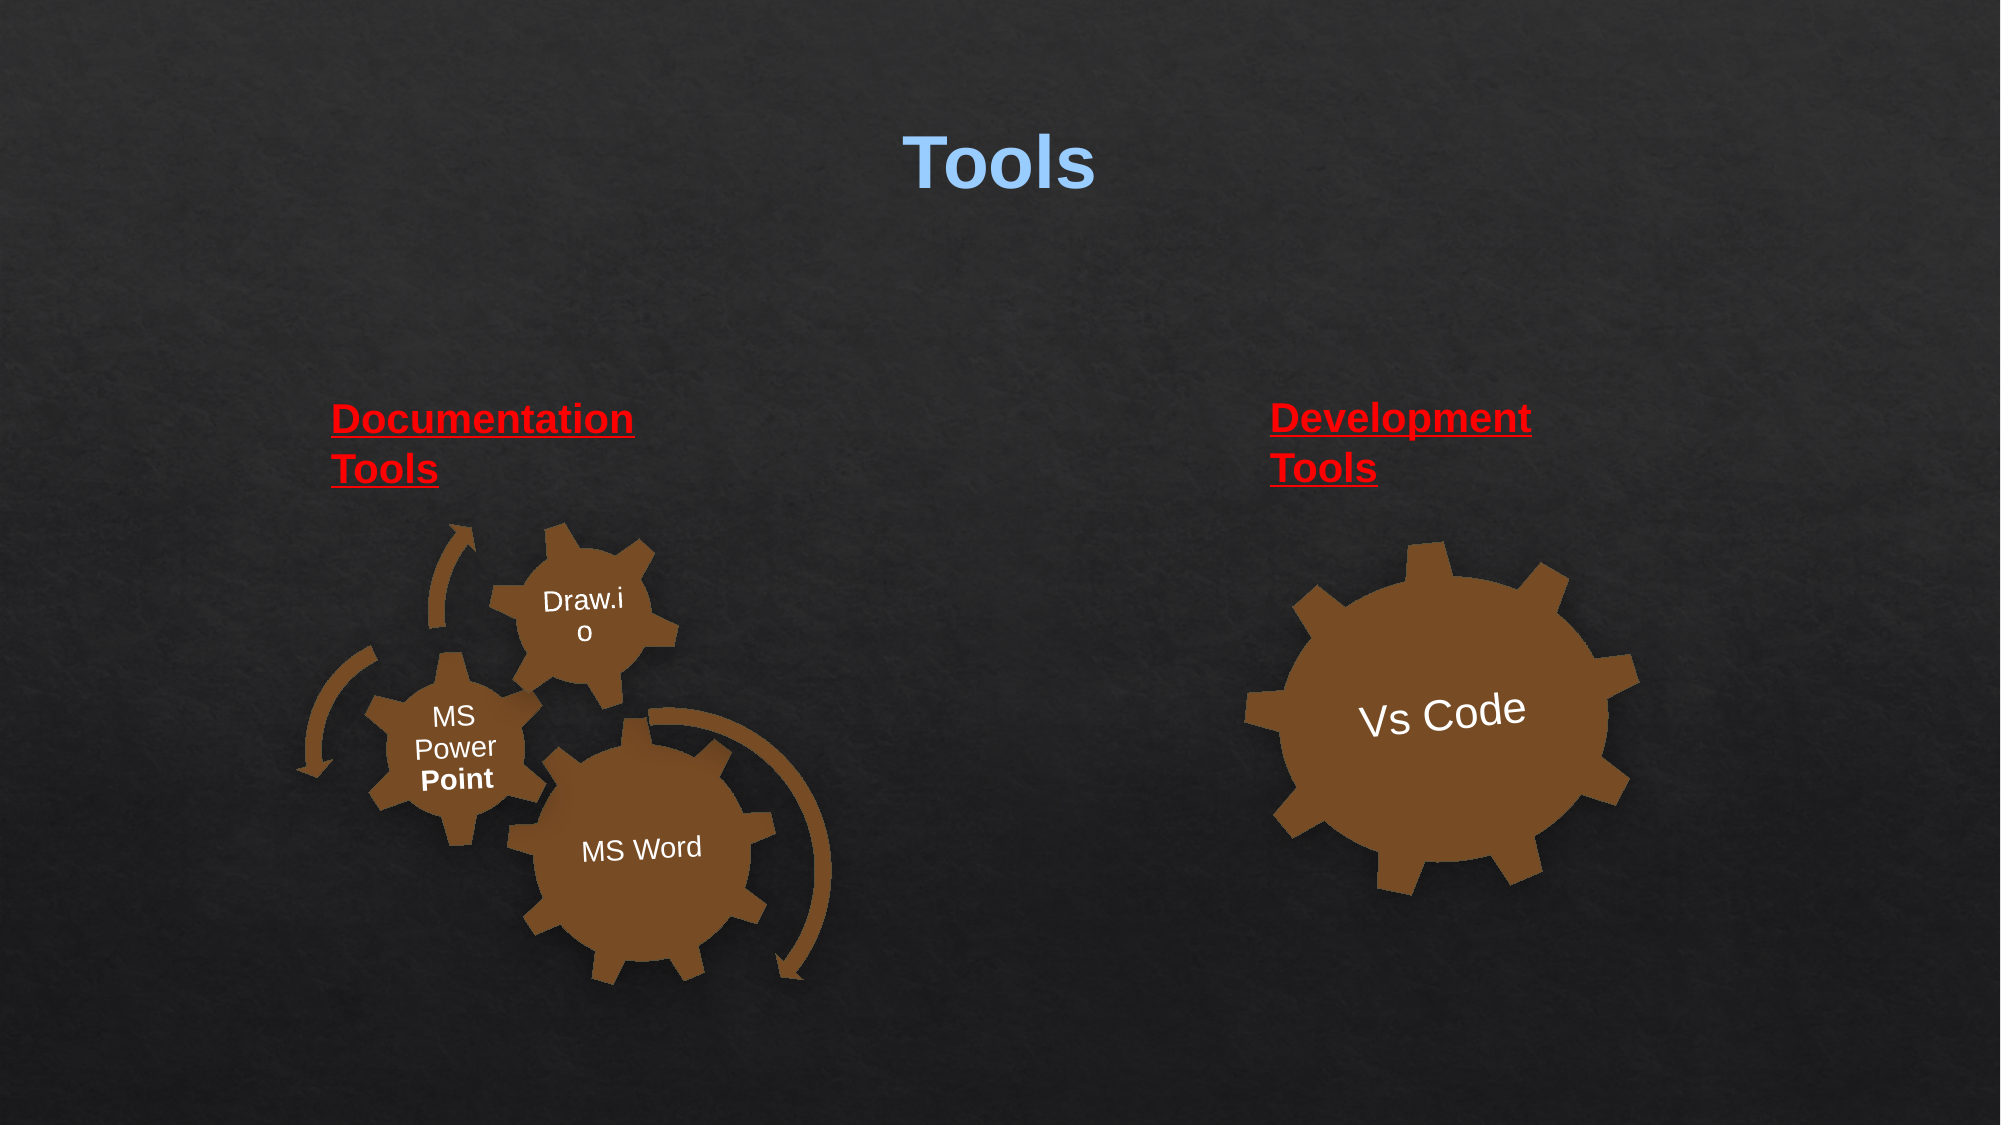

Tools
Development Tools
Documentation Tools
MS Word
MS Power Point
Draw.io

Vs Code